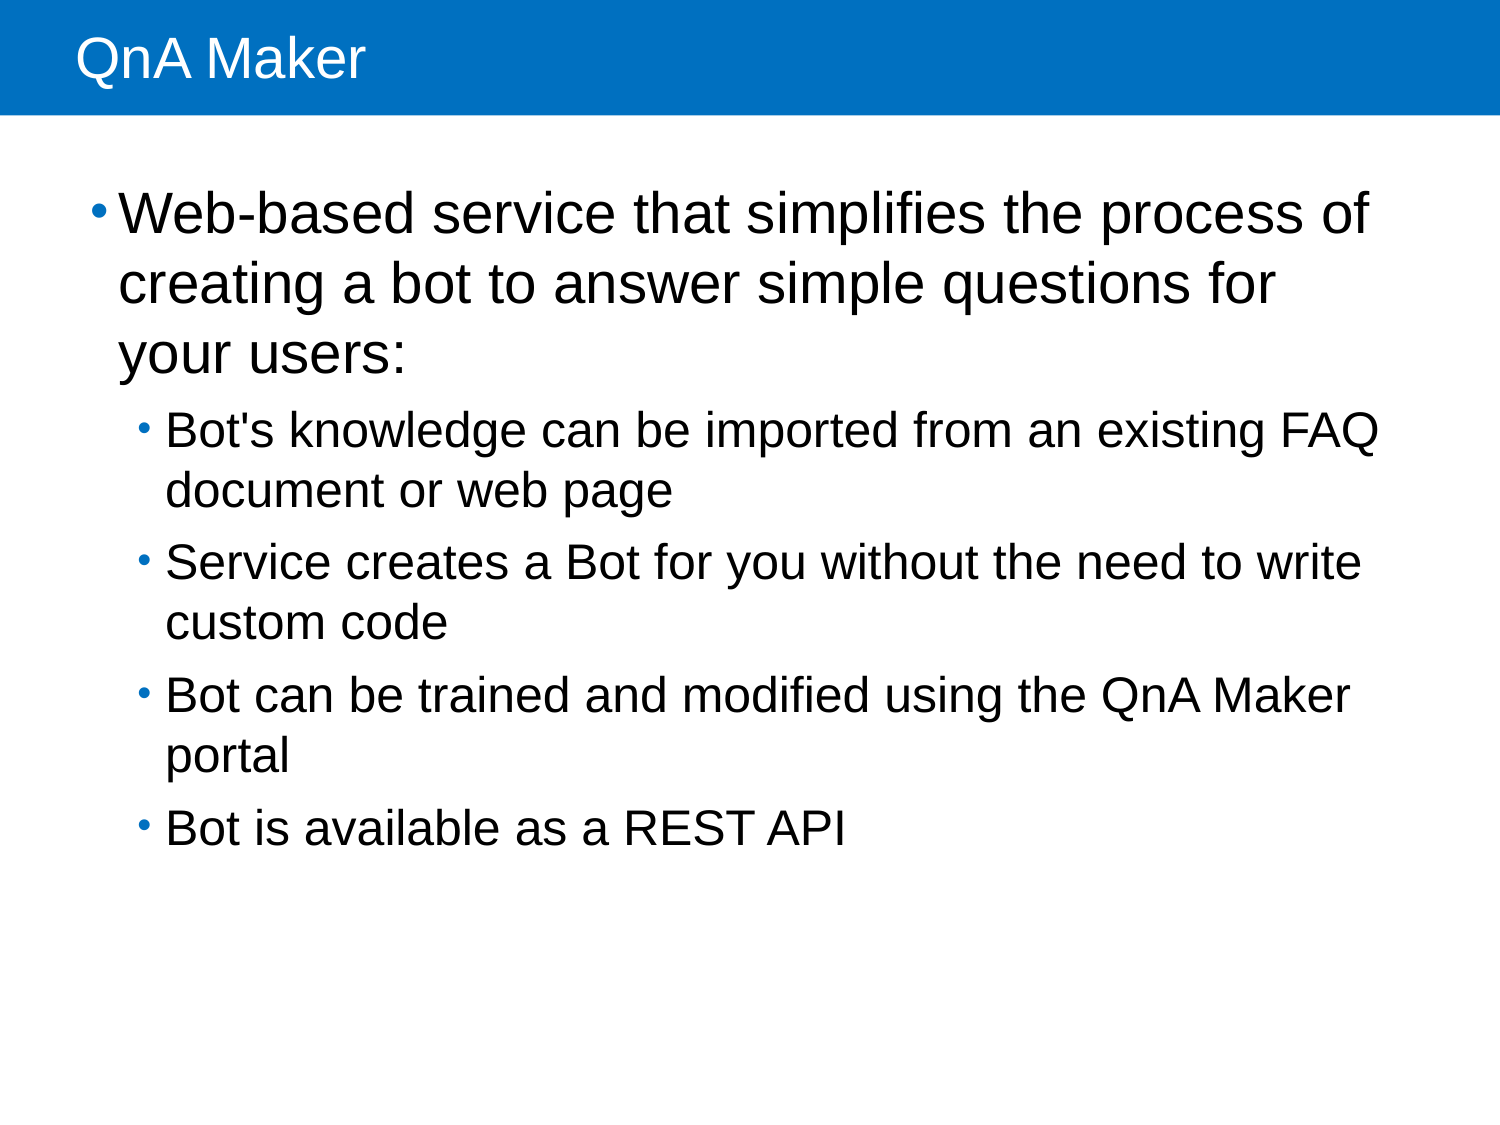

# QnA Maker
Web-based service that simplifies the process of creating a bot to answer simple questions for your users:
Bot's knowledge can be imported from an existing FAQ document or web page
Service creates a Bot for you without the need to write custom code
Bot can be trained and modified using the QnA Maker portal
Bot is available as a REST API